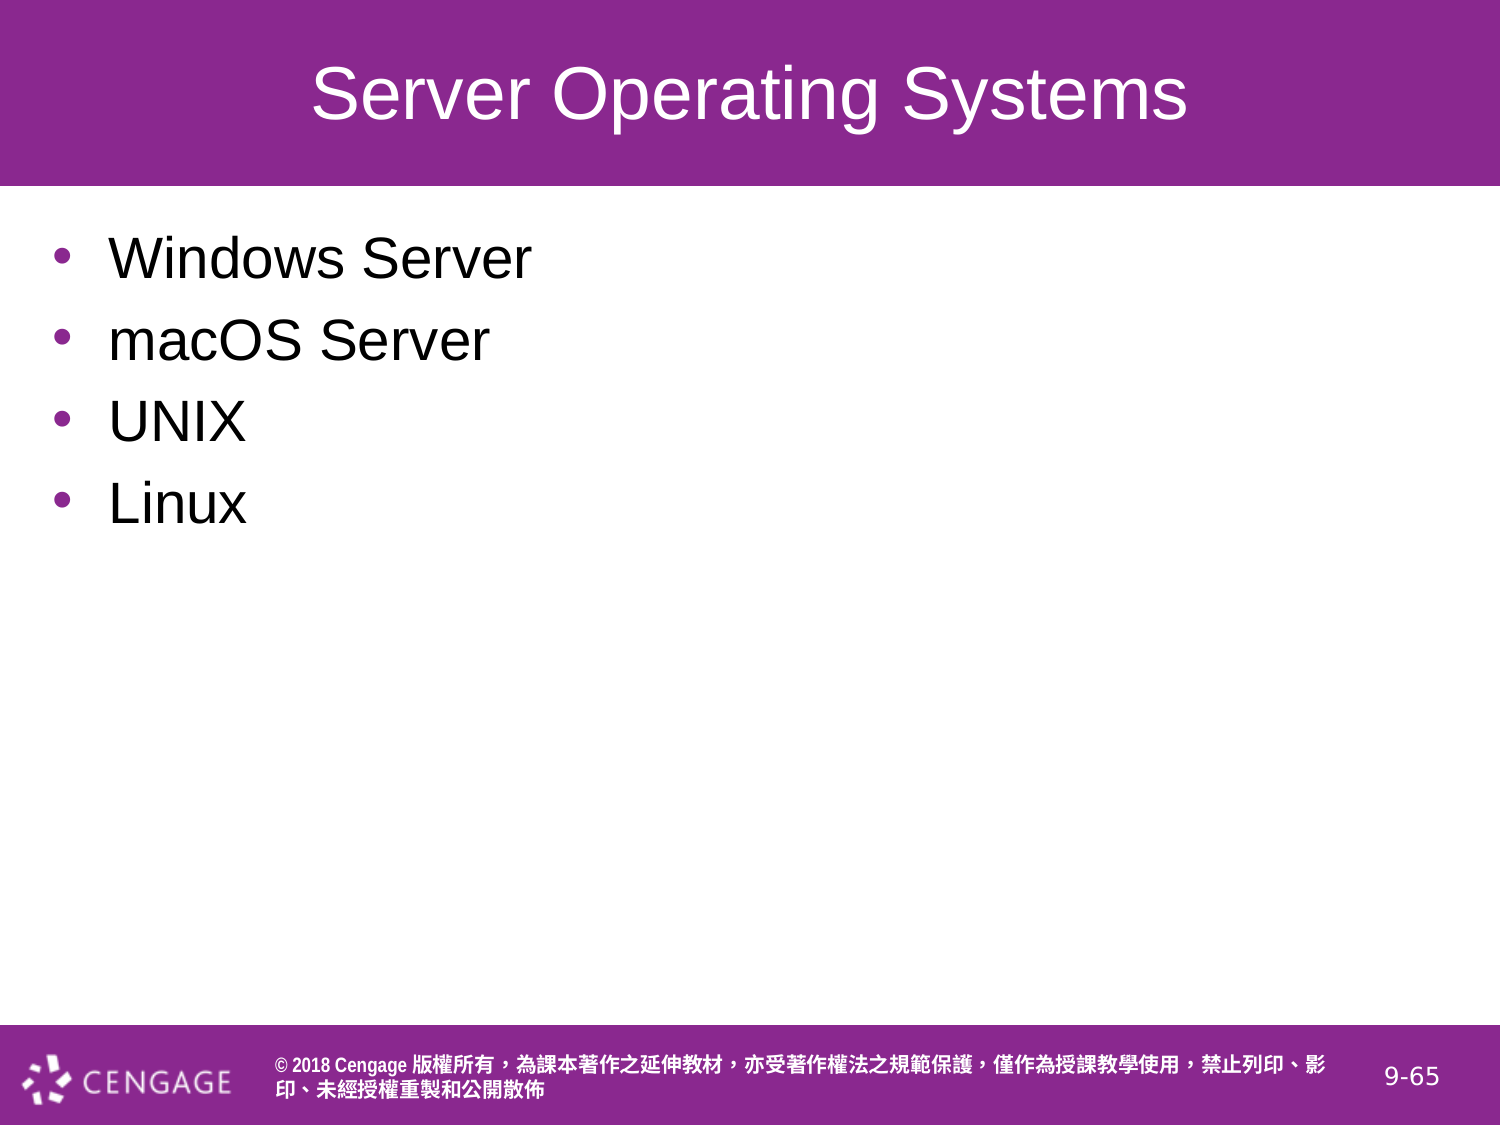

# Server Operating Systems
Windows Server
macOS Server
UNIX
Linux